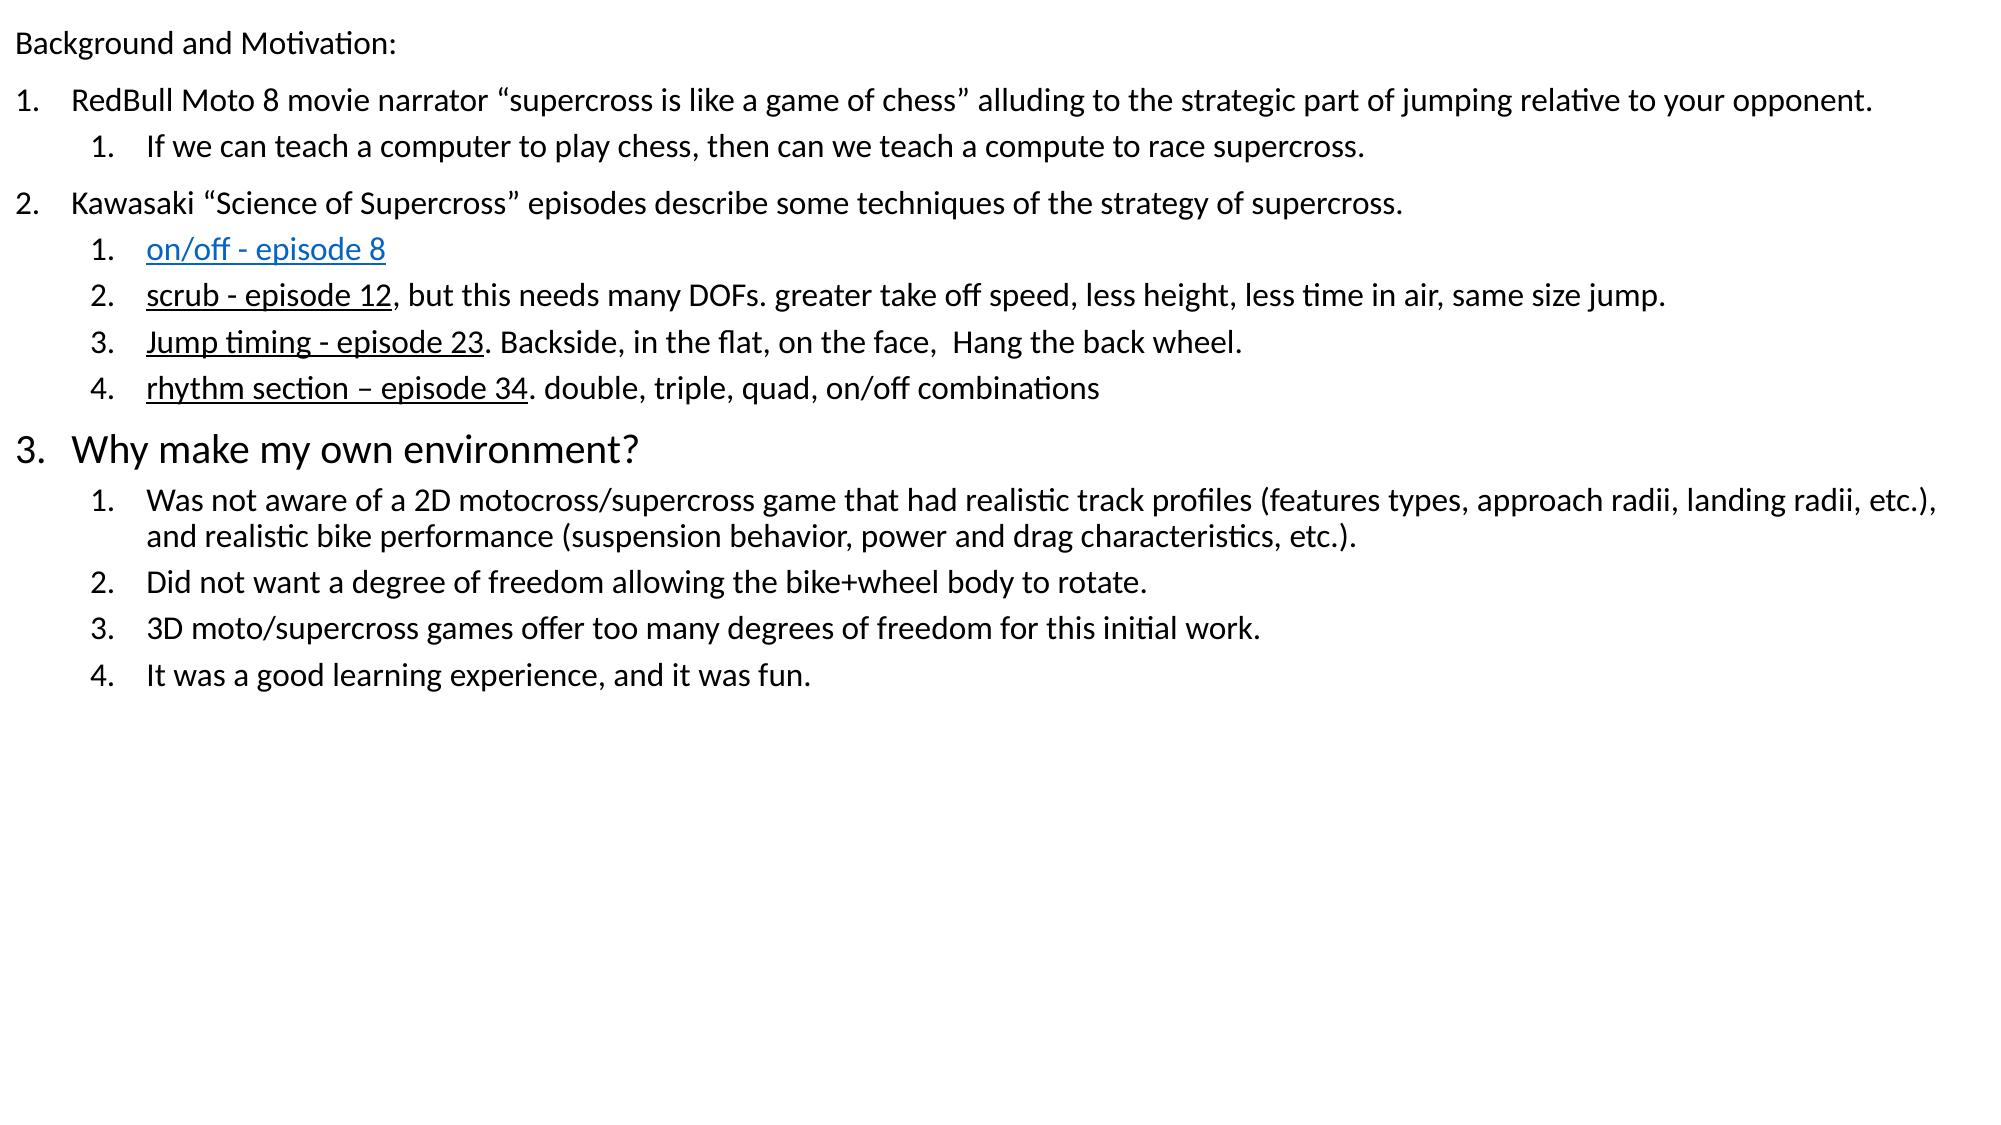

Background and Motivation:
RedBull Moto 8 movie narrator “supercross is like a game of chess” alluding to the strategic part of jumping relative to your opponent.
If we can teach a computer to play chess, then can we teach a compute to race supercross.
Kawasaki “Science of Supercross” episodes describe some techniques of the strategy of supercross.
on/off - episode 8
scrub - episode 12, but this needs many DOFs. greater take off speed, less height, less time in air, same size jump.
Jump timing - episode 23. Backside, in the flat, on the face,  Hang the back wheel.
rhythm section – episode 34. double, triple, quad, on/off combinations
Why make my own environment?
Was not aware of a 2D motocross/supercross game that had realistic track profiles (features types, approach radii, landing radii, etc.), and realistic bike performance (suspension behavior, power and drag characteristics, etc.).
Did not want a degree of freedom allowing the bike+wheel body to rotate.
3D moto/supercross games offer too many degrees of freedom for this initial work.
It was a good learning experience, and it was fun.